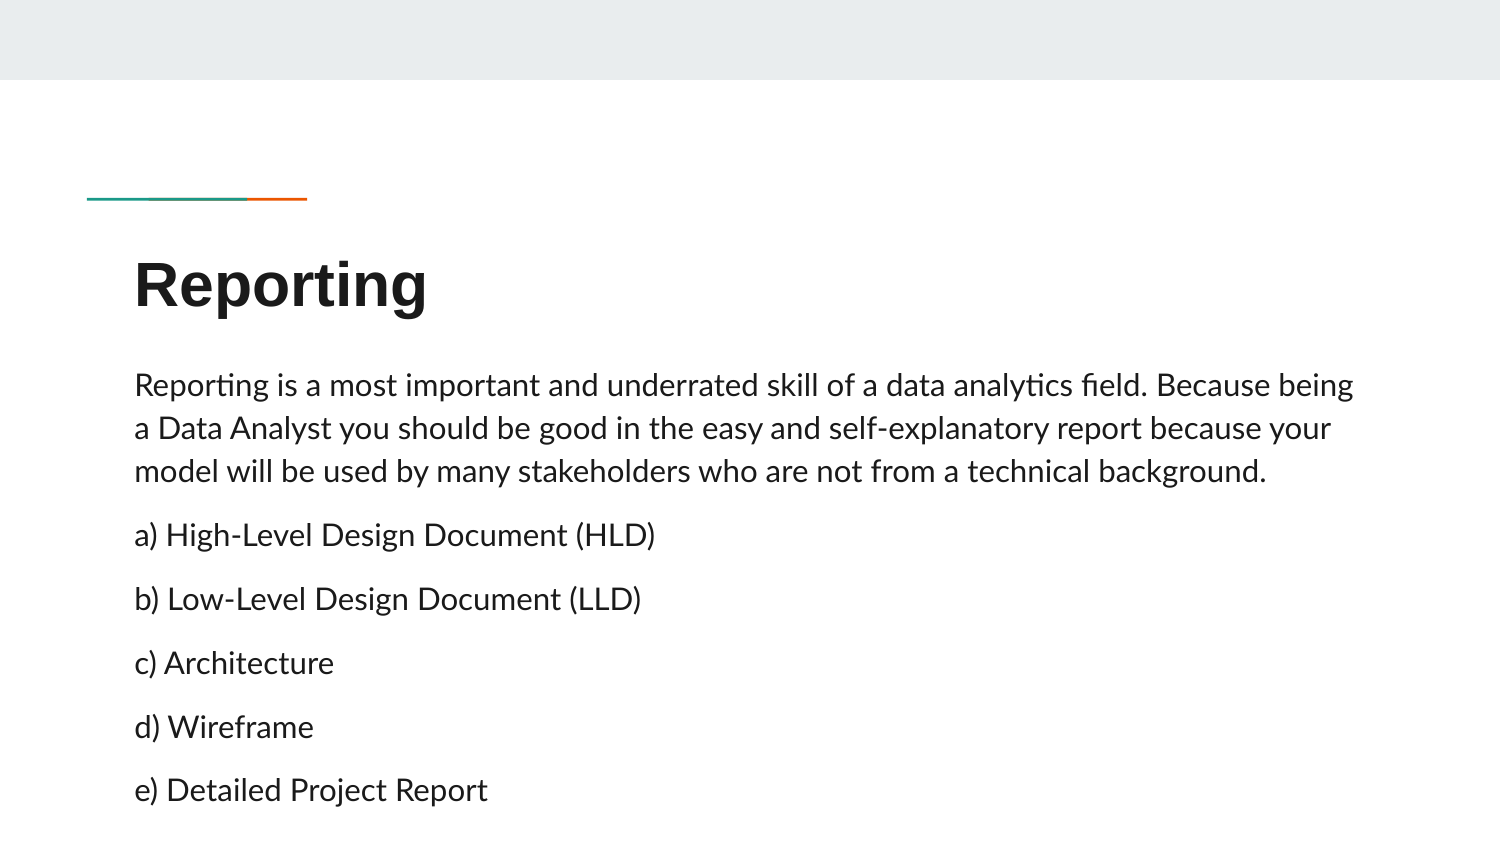

# Reporting

Reporting is a most important and underrated skill of a data analytics field. Because being a Data Analyst you should be good in the easy and self-explanatory report because your model will be used by many stakeholders who are not from a technical background.
a) High-Level Design Document (HLD)
b) Low-Level Design Document (LLD)
c) Architecture
d) Wireframe
e) Detailed Project Report